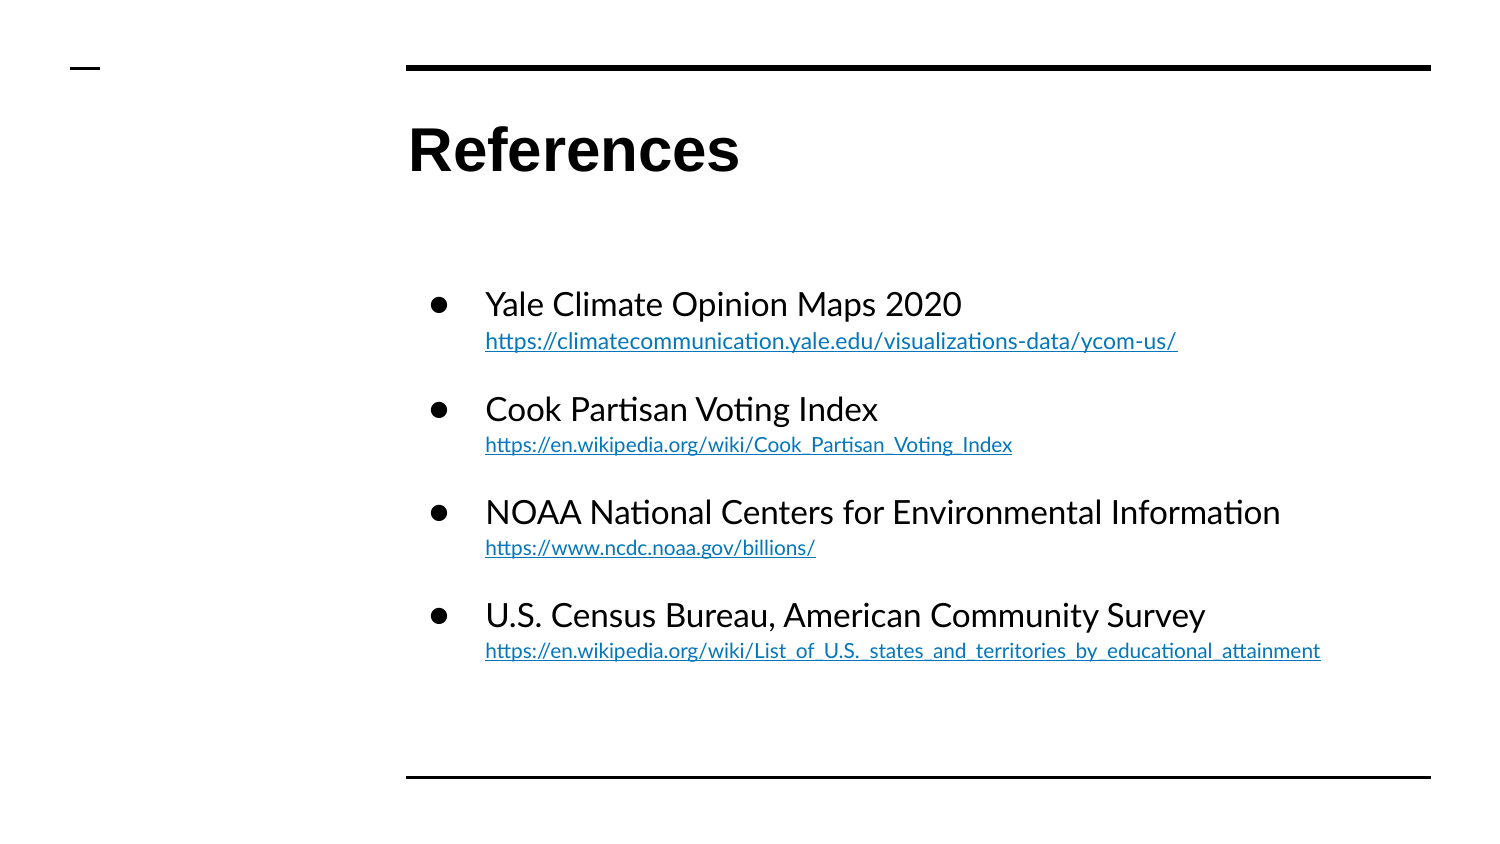

# References
Yale Climate Opinion Maps 2020
https://climatecommunication.yale.edu/visualizations-data/ycom-us/
Cook Partisan Voting Index
https://en.wikipedia.org/wiki/Cook_Partisan_Voting_Index
NOAA National Centers for Environmental Information
https://www.ncdc.noaa.gov/billions/
U.S. Census Bureau, American Community Survey
https://en.wikipedia.org/wiki/List_of_U.S._states_and_territories_by_educational_attainment